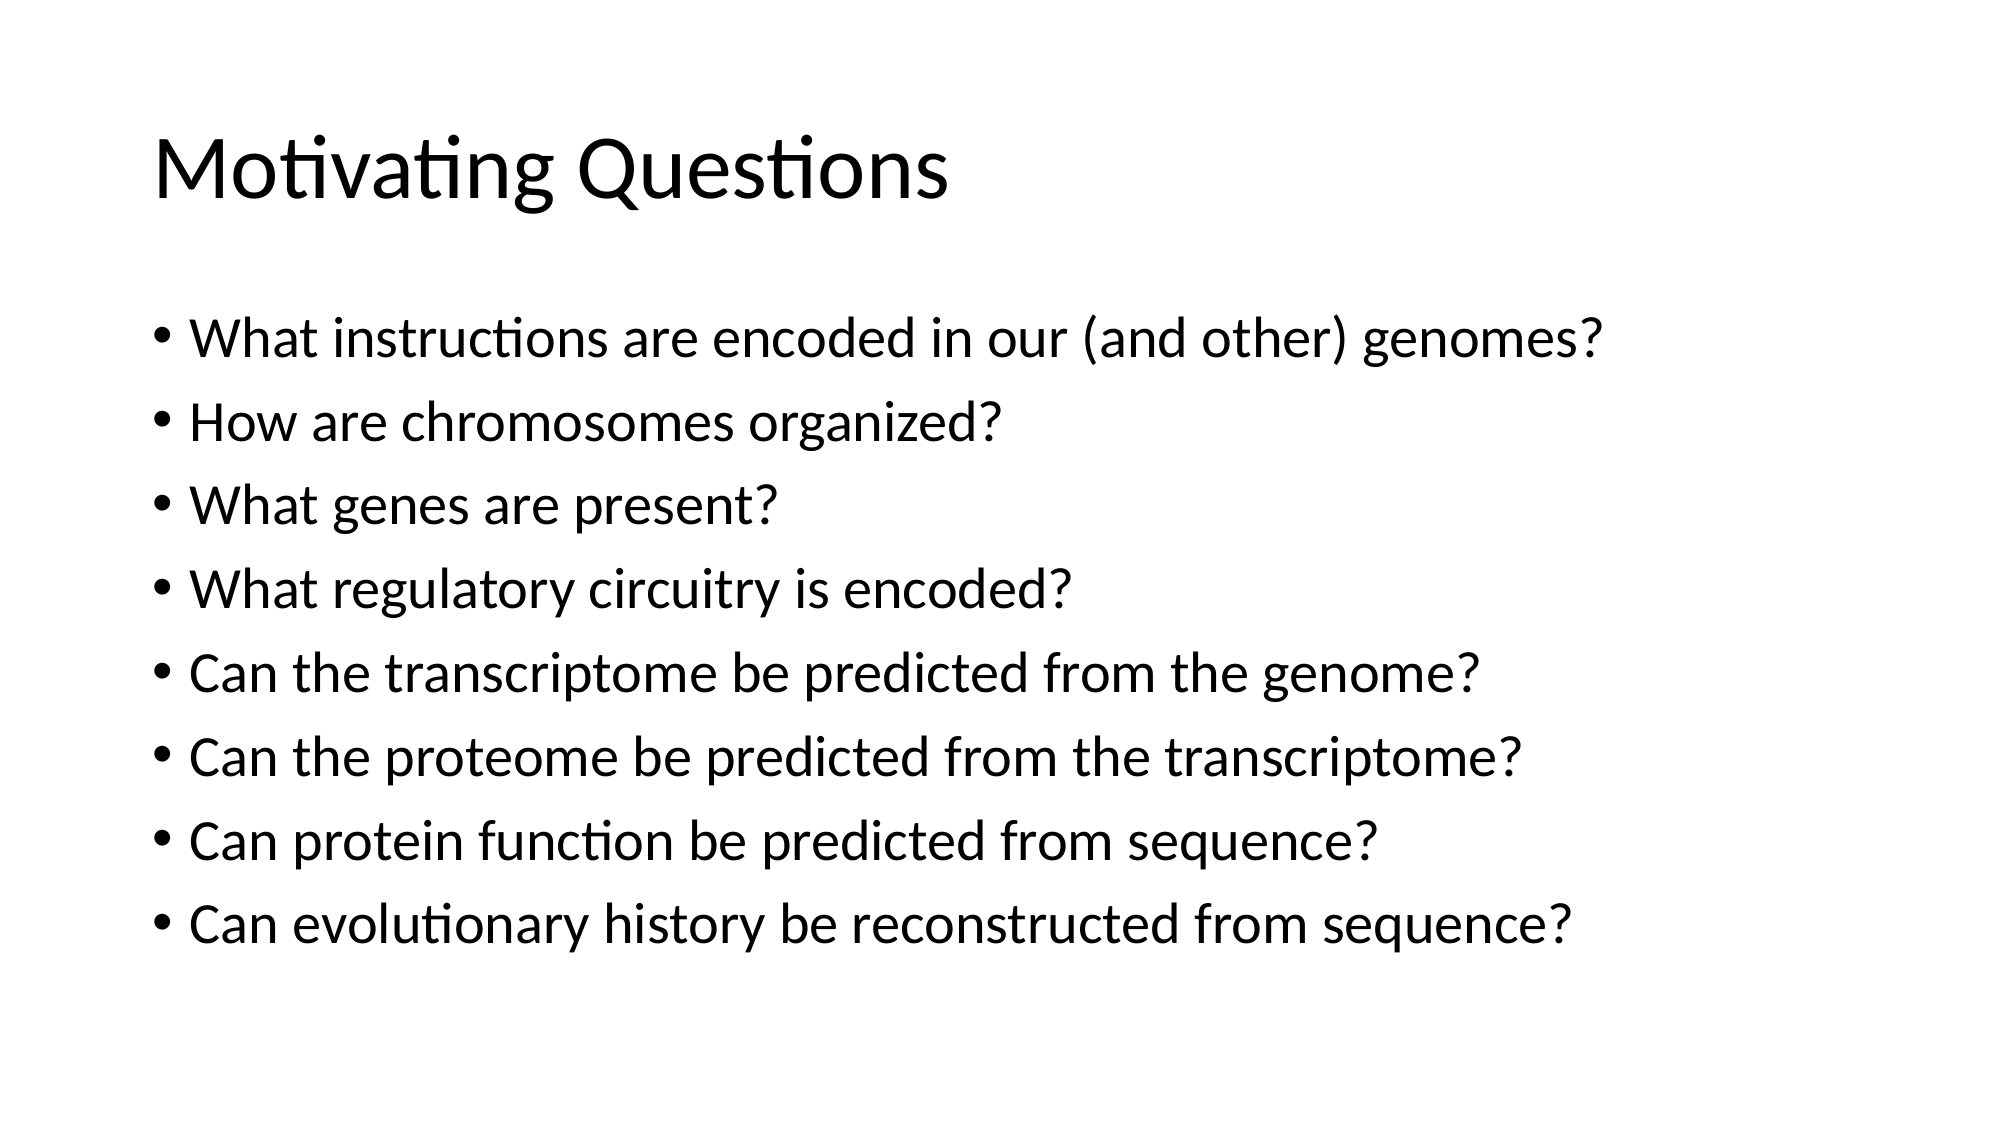

# Motivating Questions
What instructions are encoded in our (and other) genomes?
How are chromosomes organized?
What genes are present?
What regulatory circuitry is encoded?
Can the transcriptome be predicted from the genome?
Can the proteome be predicted from the transcriptome?
Can protein function be predicted from sequence?
Can evolutionary history be reconstructed from sequence?